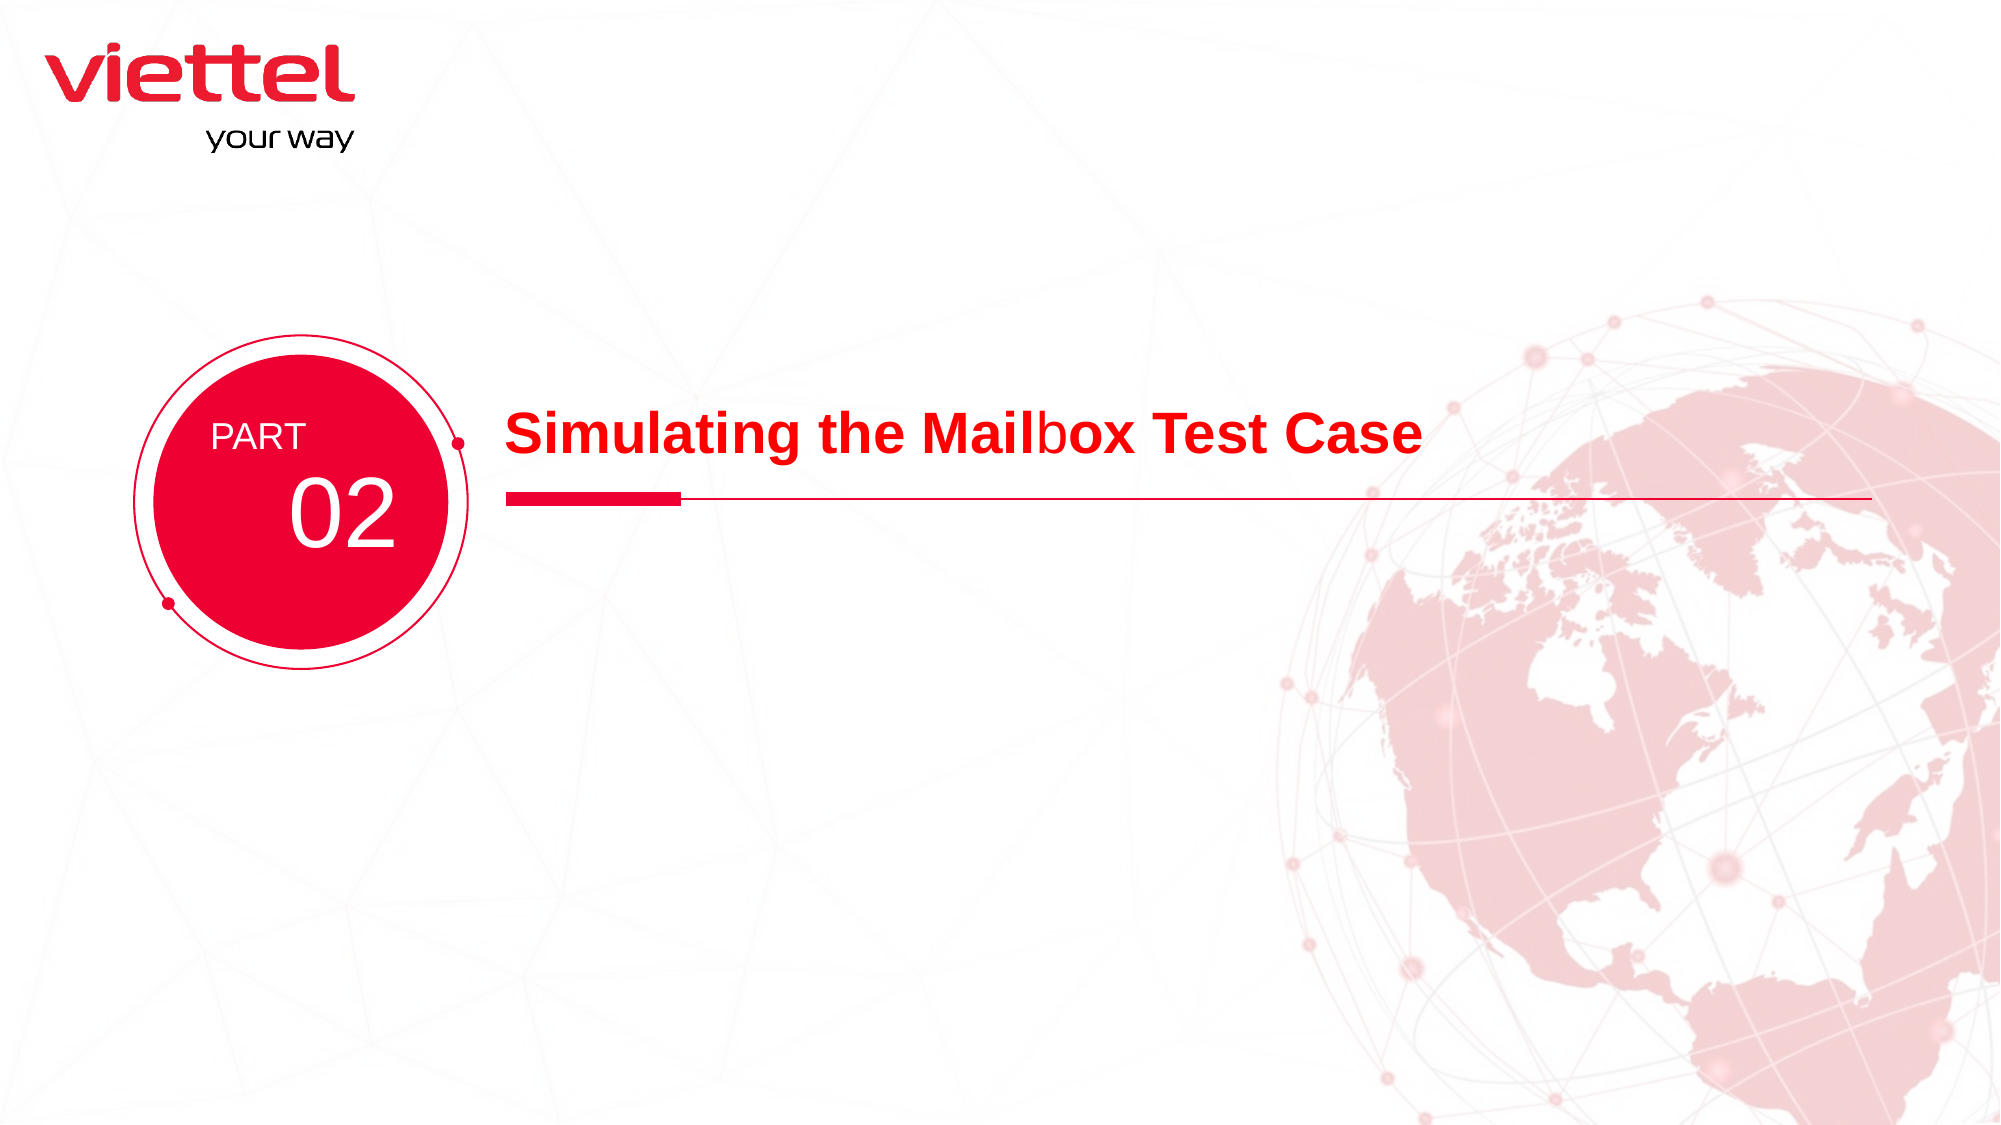

Simulating the Mailbox Test Case

02
14